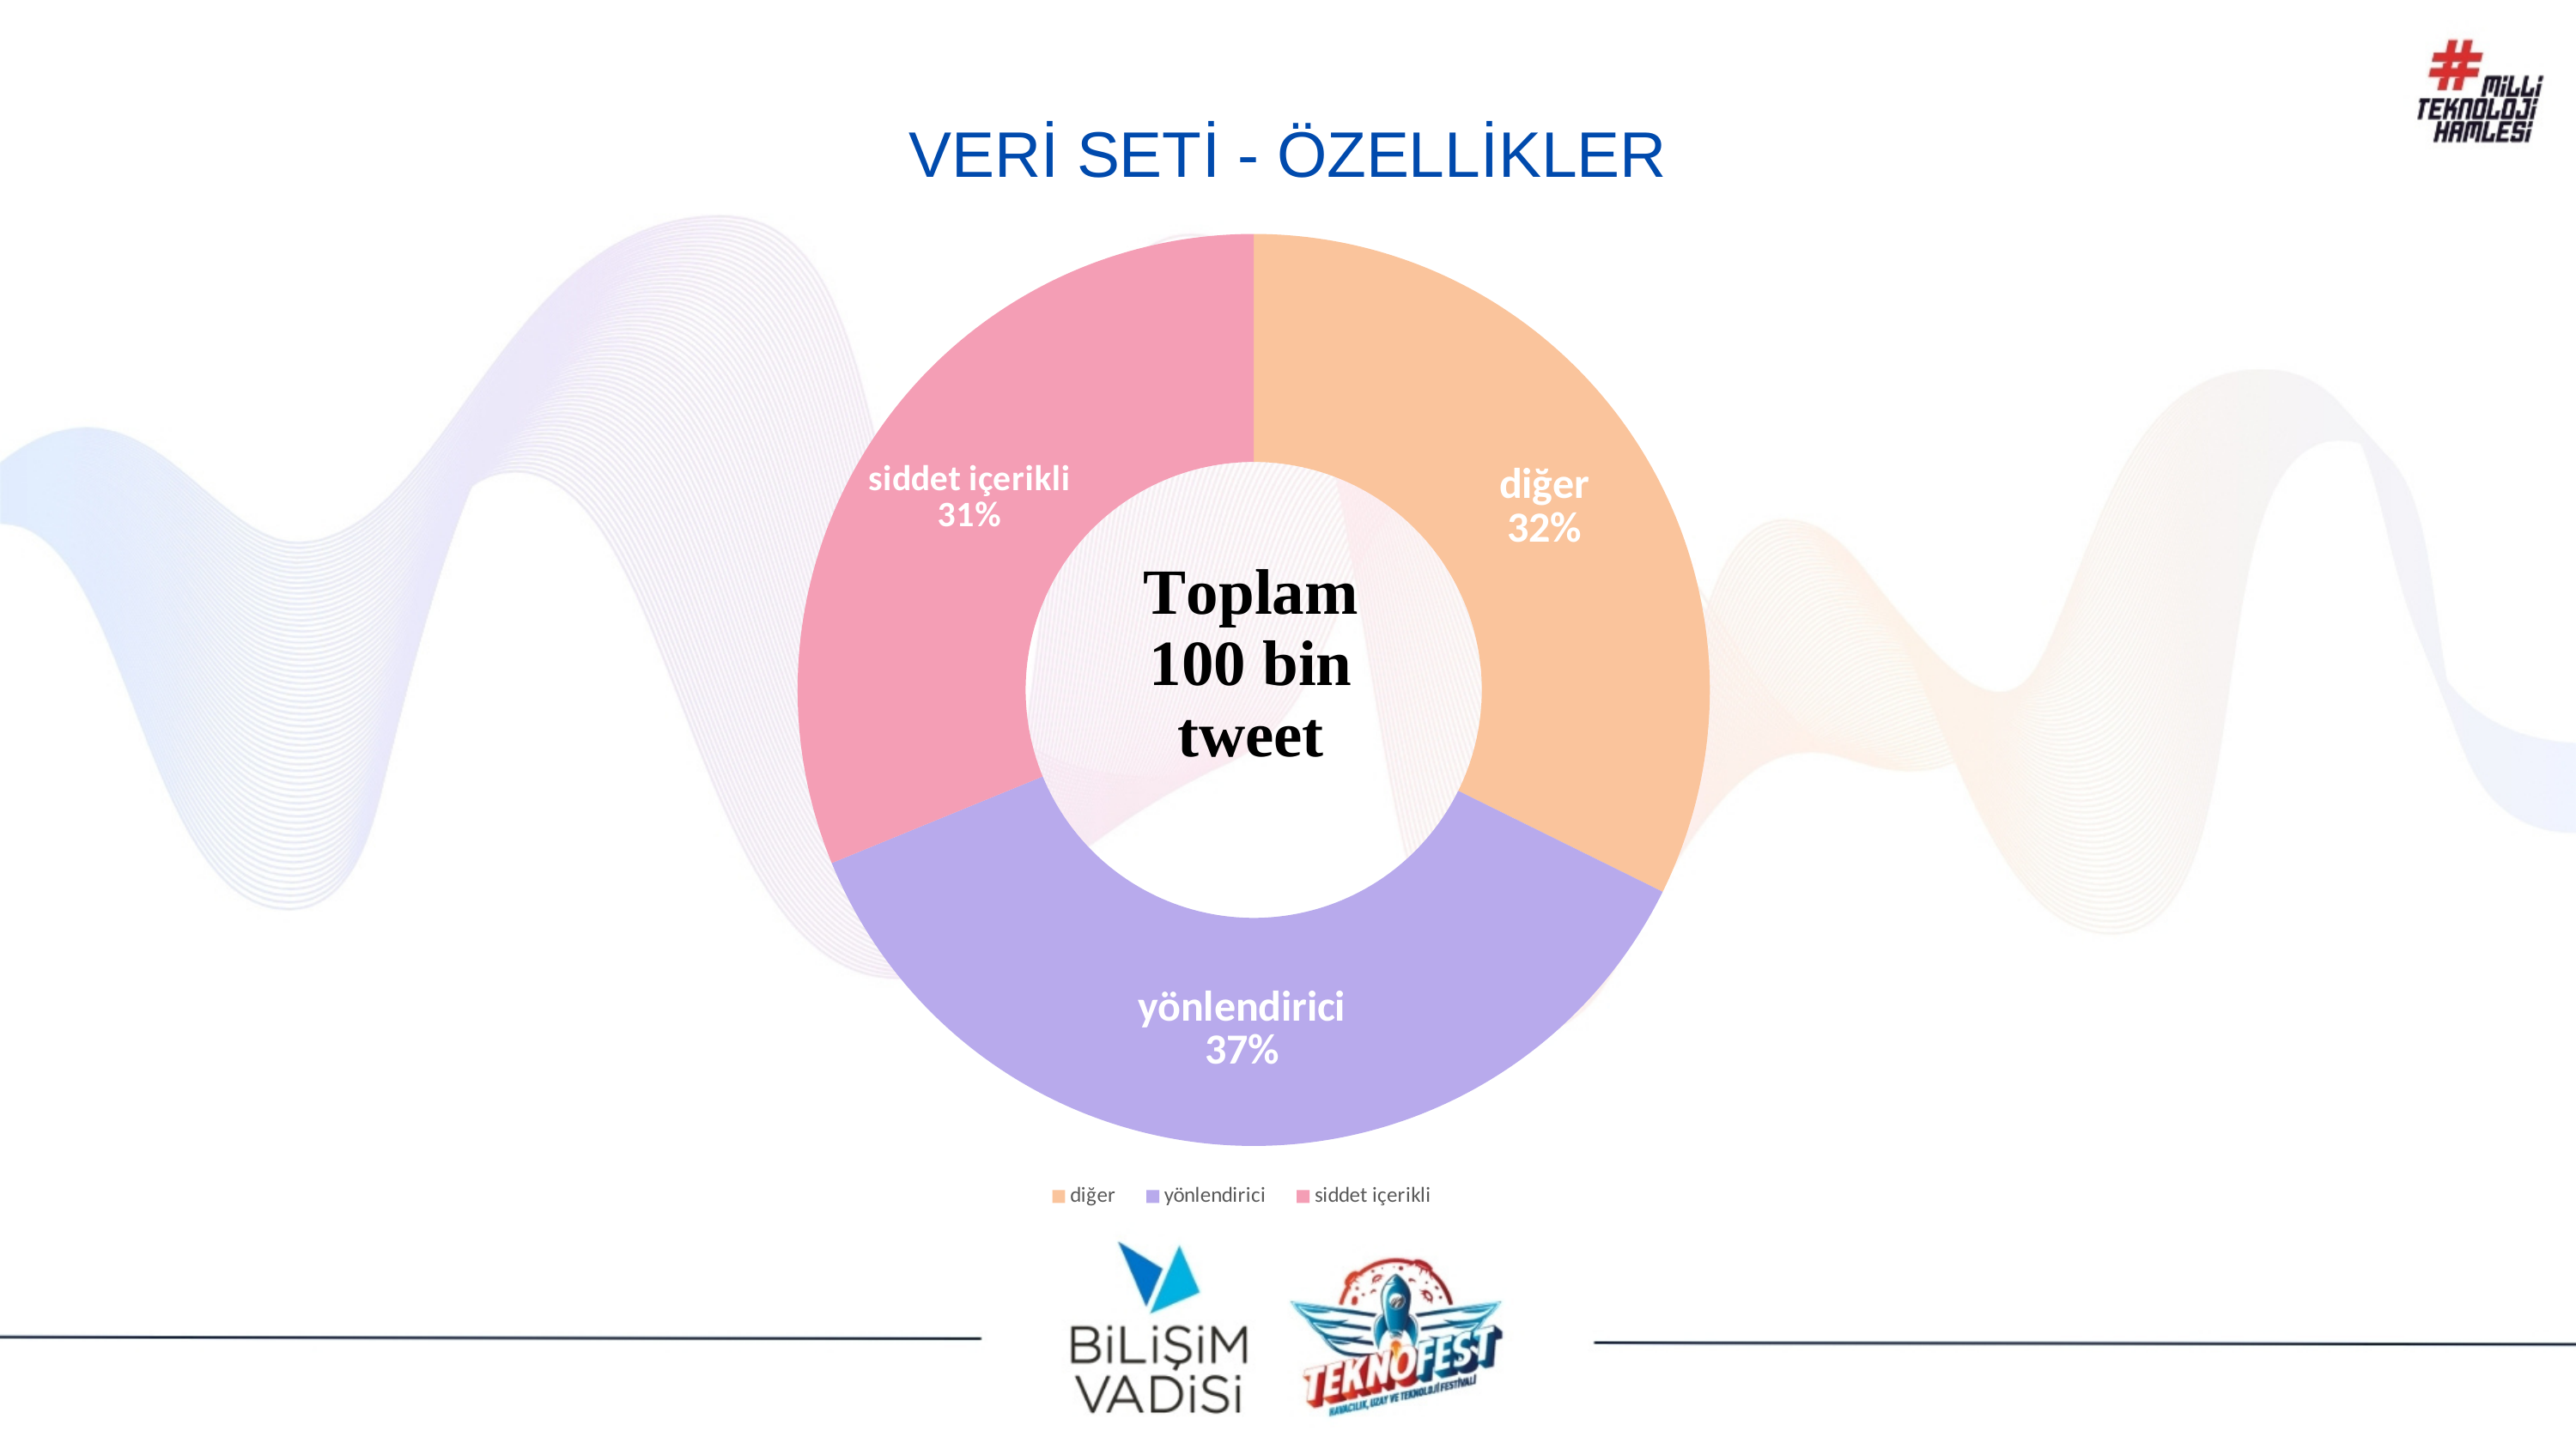

### Chart

| Category | Sales |
|---|---|
| diğer | 3.23 |
| yönlendirici | 3.65 |
| siddet içerikli | 3.12 |
VERİ SETİ - ÖZELLİKLER